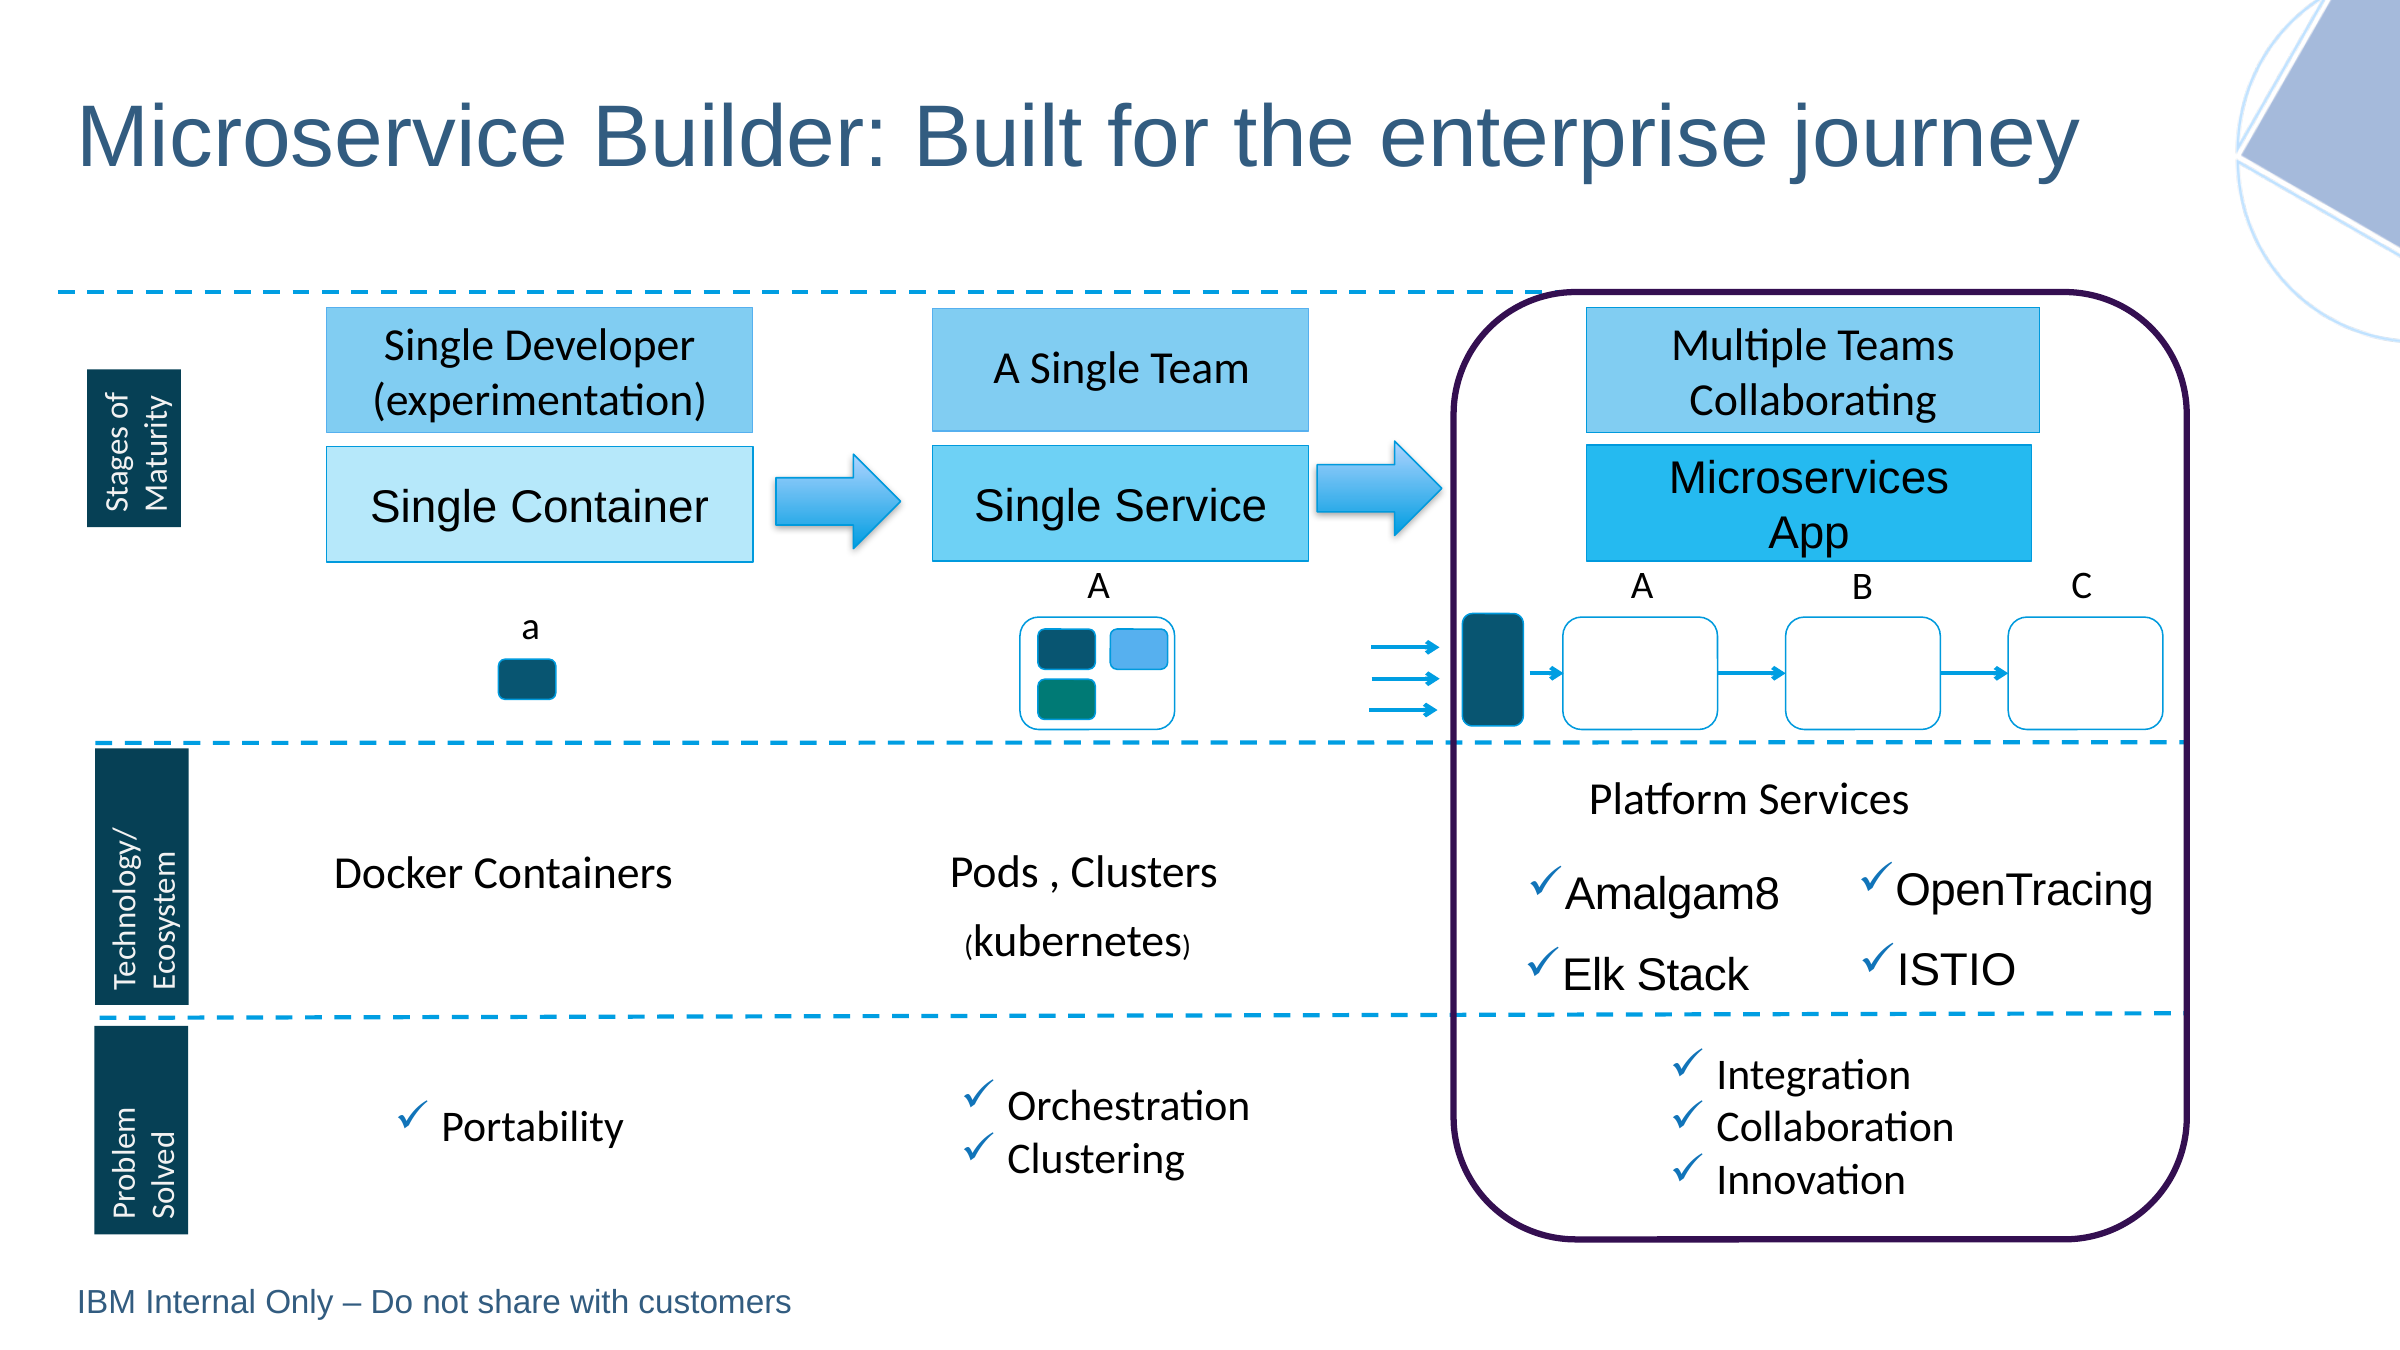

# Microservice Builder: Built for the enterprise journey

Multiple Teams
Collaborating
Single Developer
(experimentation)

A Single Team
Stages of
Maturity

Microservices
App
Single Service
Single Container

C
A
A
B
a

Platform Services
Technology/Ecosystem
Pods , Clusters
Docker Containers
OpenTracing
Amalgam8
(kubernetes)
ISTIO
Elk Stack
Integration
Collaboration
Innovation
Problem
Solved
Orchestration
Clustering
Portability